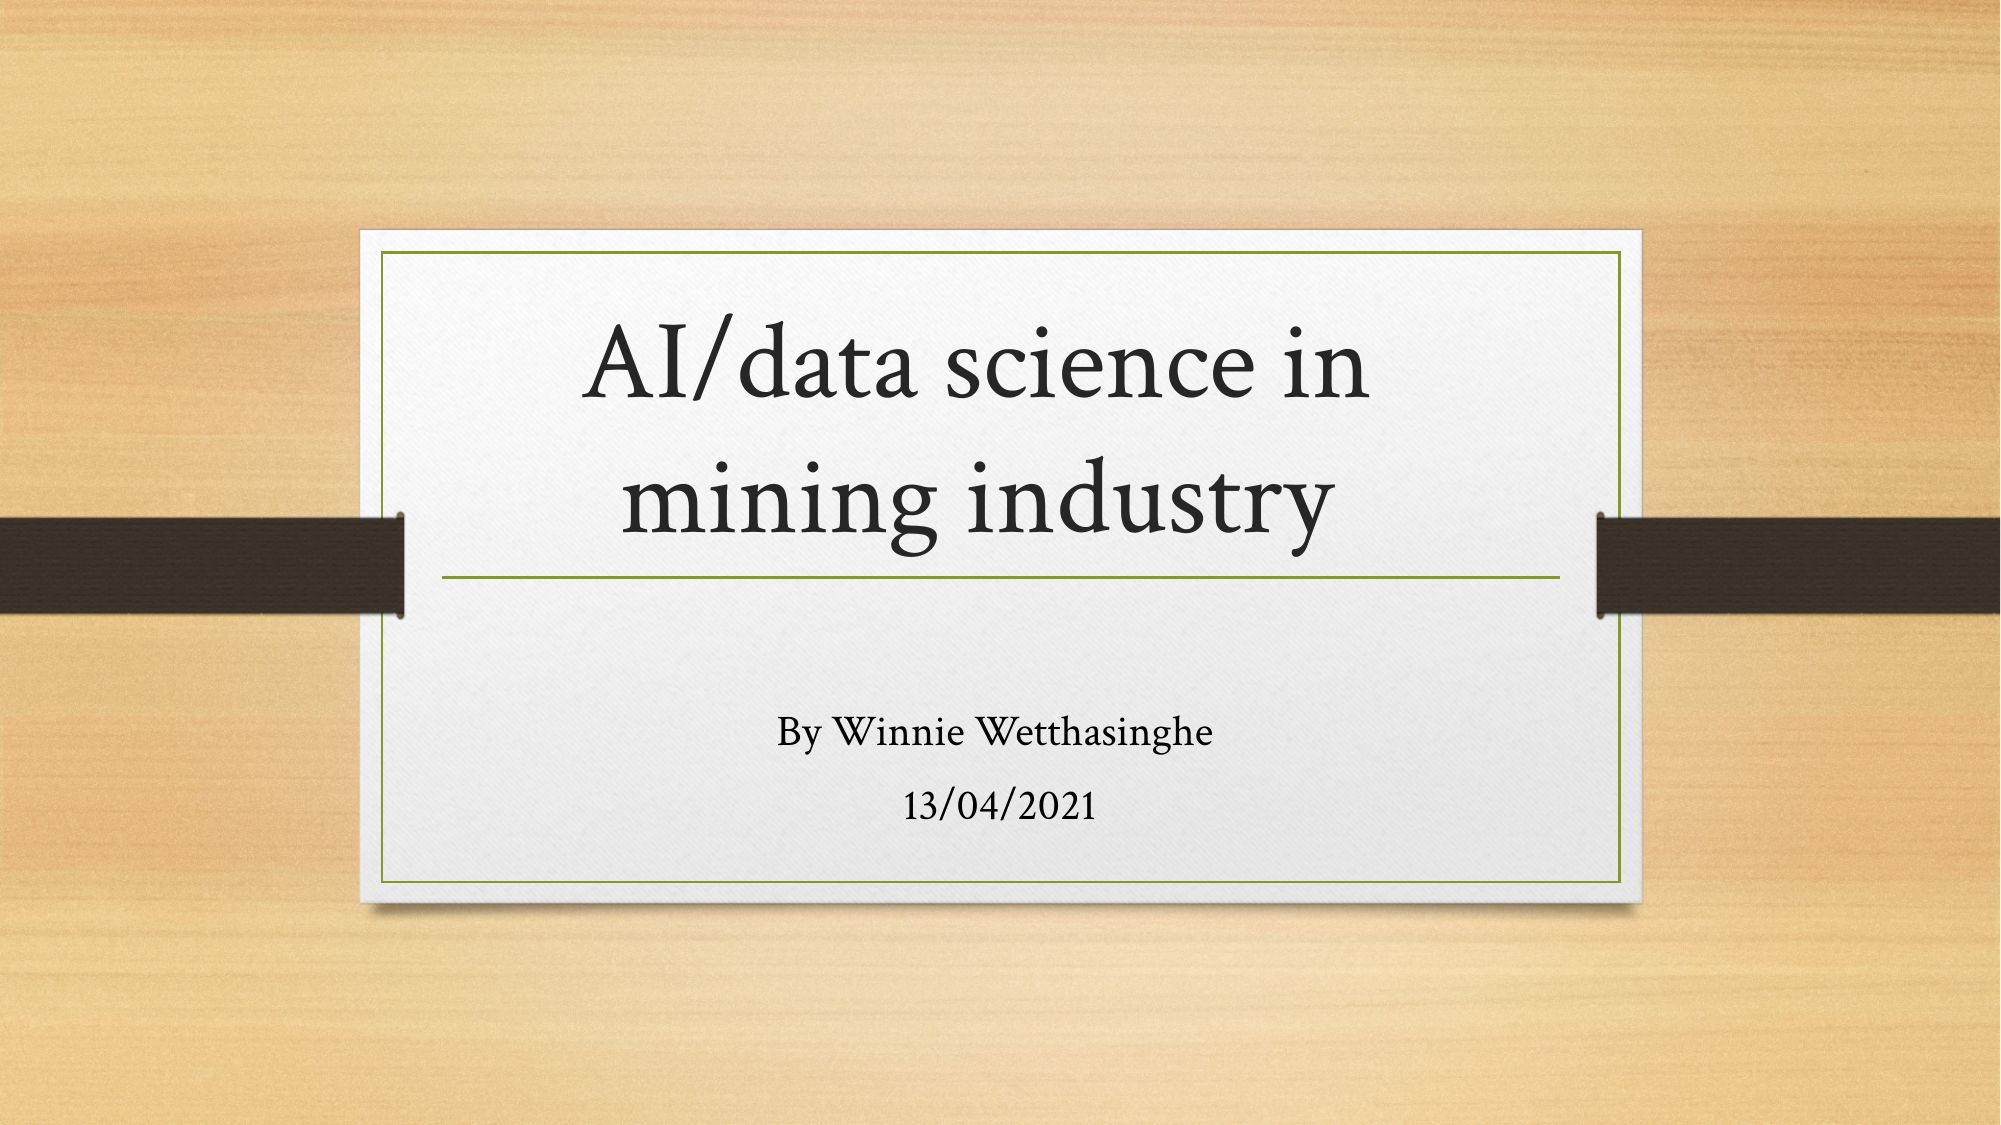

# AI/data science in mining industry
By Winnie Wetthasinghe
13/04/2021